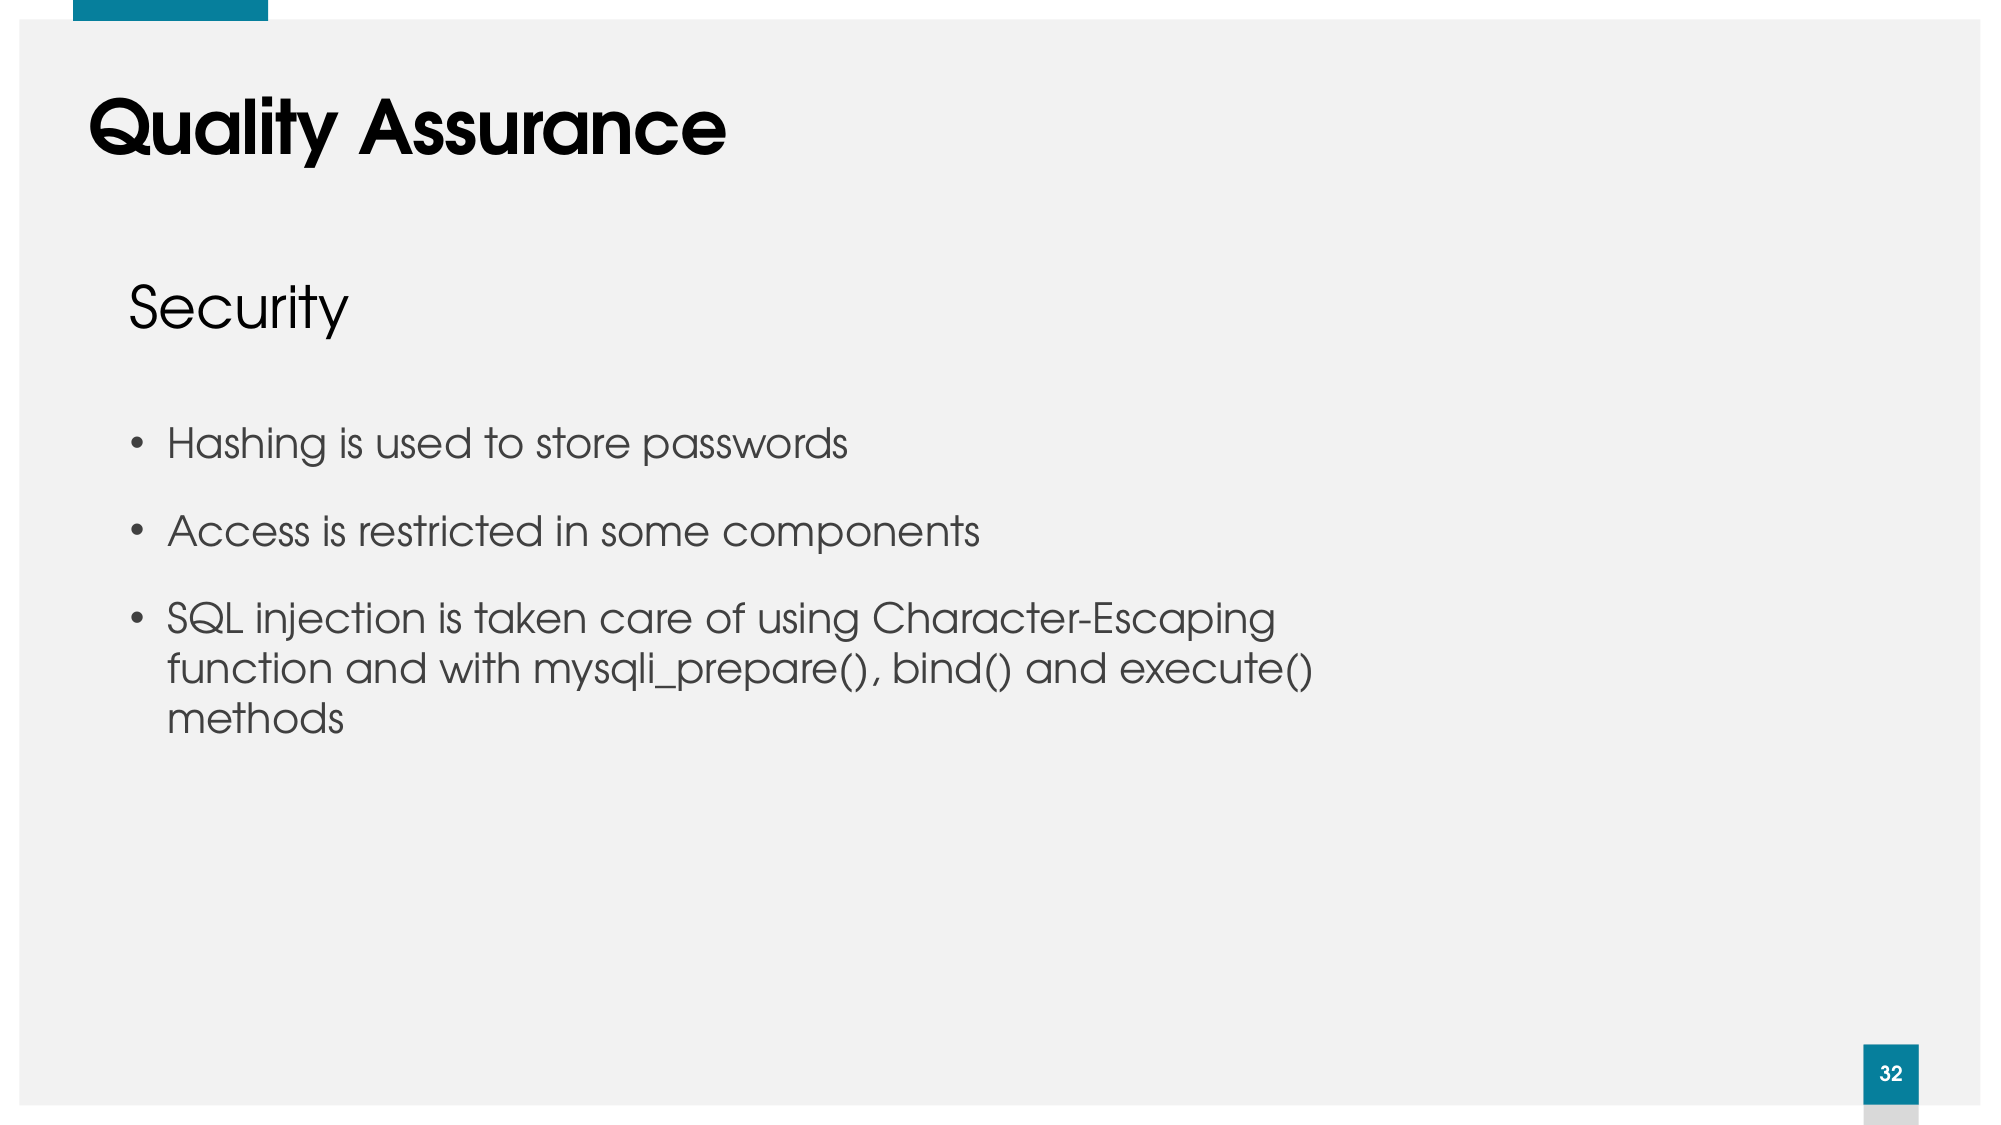

# Quality Assurance
Security
Hashing is used to store passwords
Access is restricted in some components
SQL injection is taken care of using Character-Escaping function and with mysqli_prepare(), bind() and execute() methods